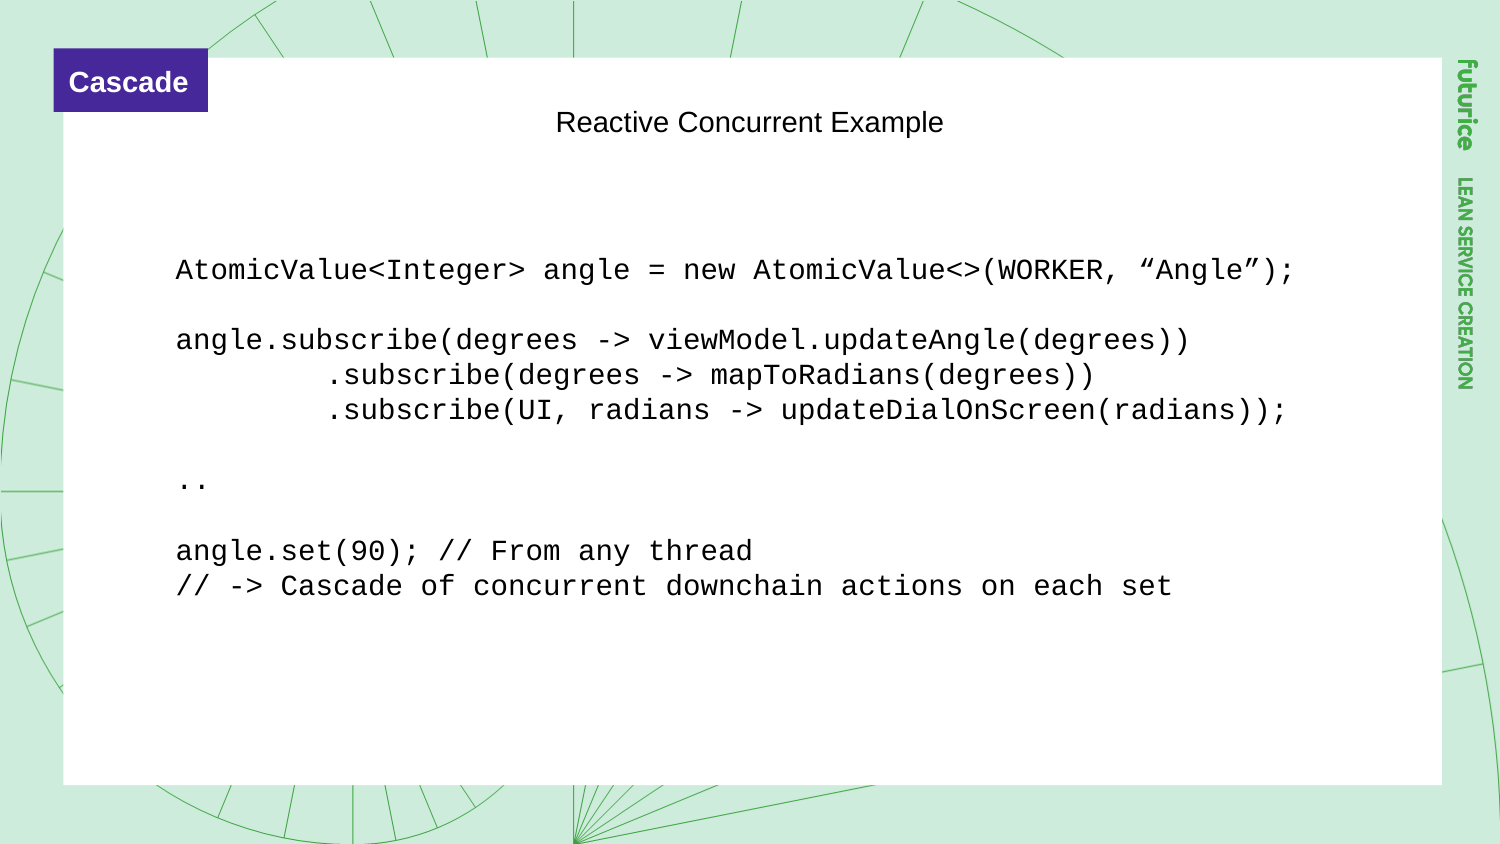

Cascade
# Reactive Concurrent Example
AtomicValue<Integer> angle = new AtomicValue<>(WORKER, “Angle”);

angle.subscribe(degrees -> viewModel.updateAngle(degrees))
 	.subscribe(degrees -> mapToRadians(degrees))
	.subscribe(UI, radians -> updateDialOnScreen(radians));

..

angle.set(90); // From any thread
// -> Cascade of concurrent downchain actions on each set